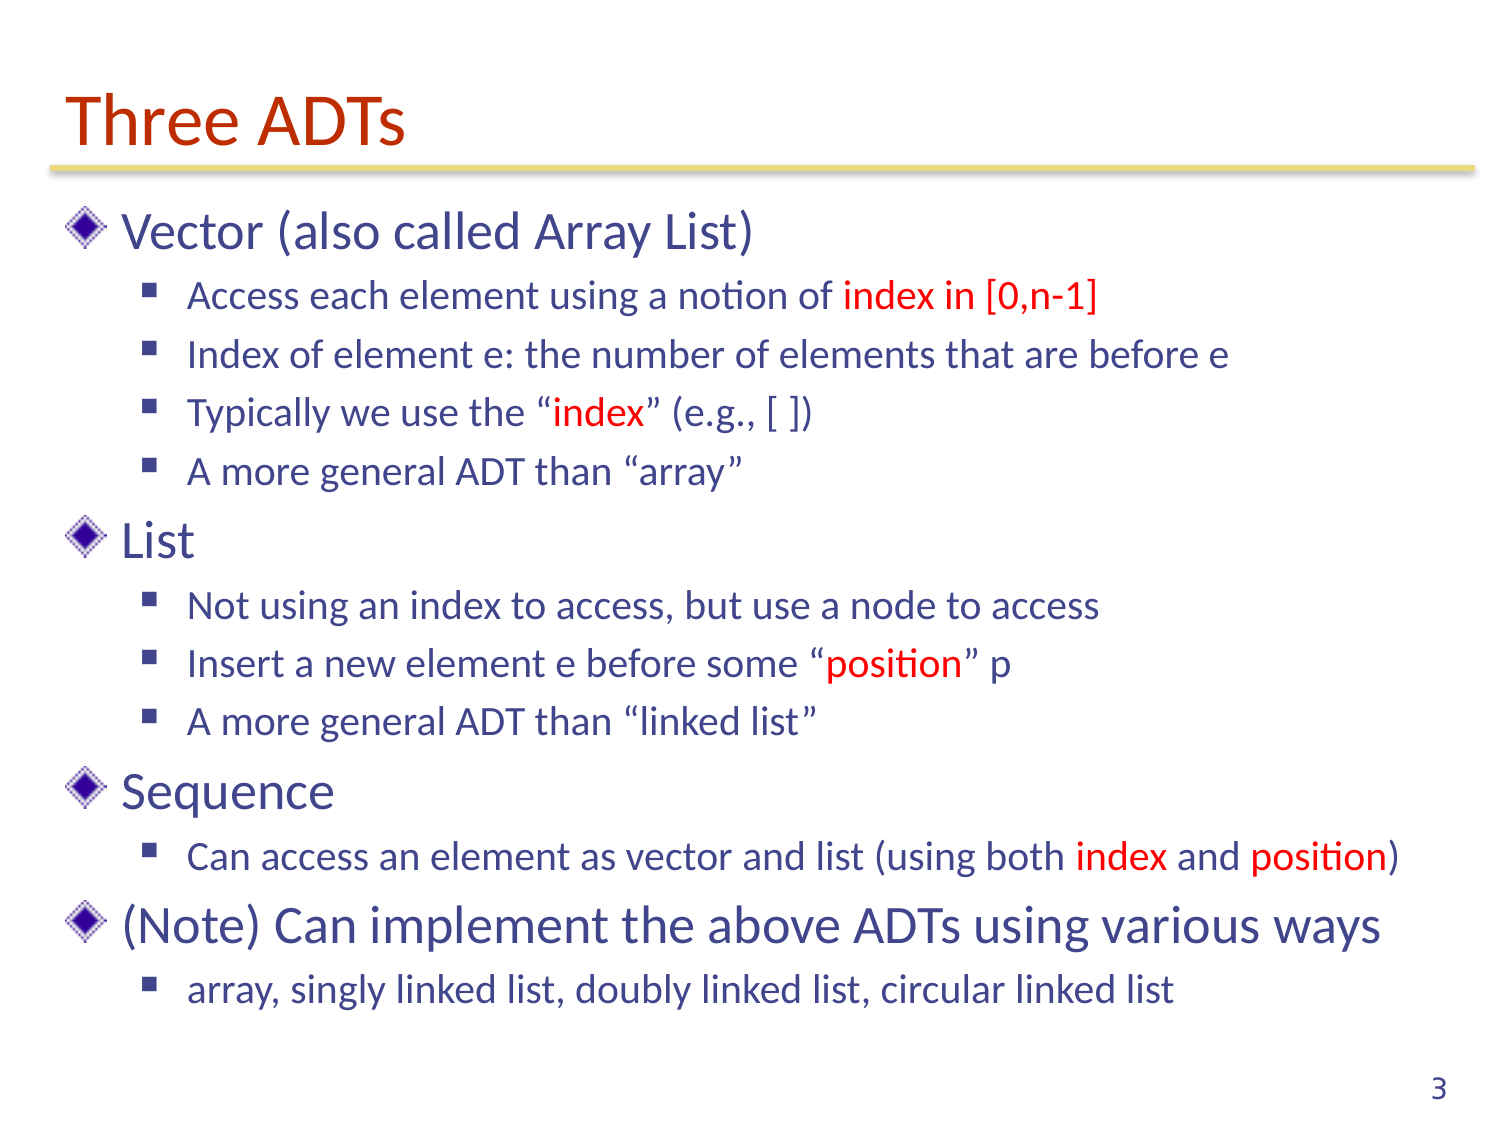

# Three ADTs
Vector (also called Array List)
Access each element using a notion of index in [0,n-1]
Index of element e: the number of elements that are before e
Typically we use the “index” (e.g., [ ])
A more general ADT than “array”
List
Not using an index to access, but use a node to access
Insert a new element e before some “position” p
A more general ADT than “linked list”
Sequence
Can access an element as vector and list (using both index and position)
(Note) Can implement the above ADTs using various ways
array, singly linked list, doubly linked list, circular linked list

3